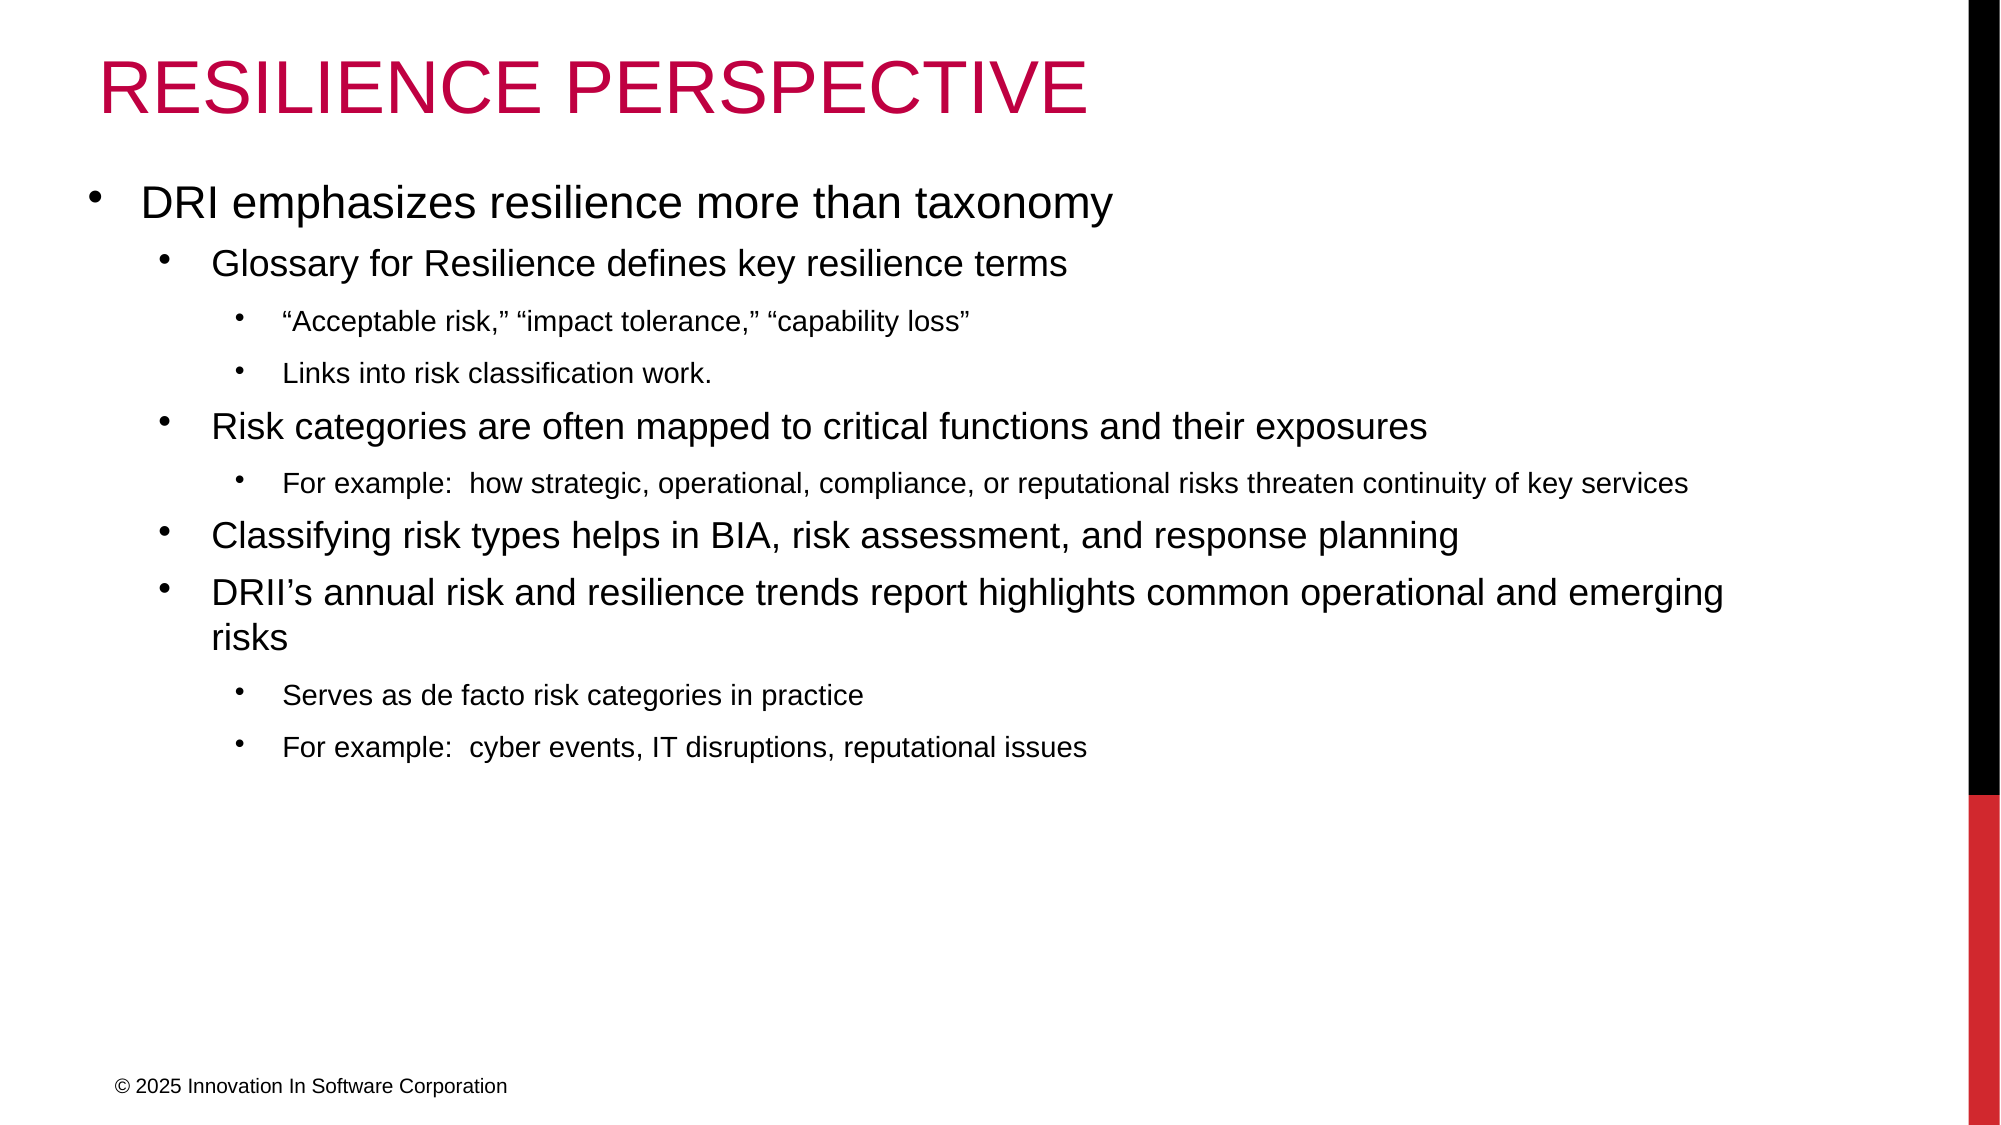

# Resilience Perspective
DRI emphasizes resilience more than taxonomy
Glossary for Resilience defines key resilience terms
“Acceptable risk,” “impact tolerance,” “capability loss”
Links into risk classification work.
Risk categories are often mapped to critical functions and their exposures
For example:  how strategic, operational, compliance, or reputational risks threaten continuity of key services
Classifying risk types helps in BIA, risk assessment, and response planning
DRII’s annual risk and resilience trends report highlights common operational and emerging risks
Serves as de facto risk categories in practice
For example:  cyber events, IT disruptions, reputational issues
© 2025 Innovation In Software Corporation